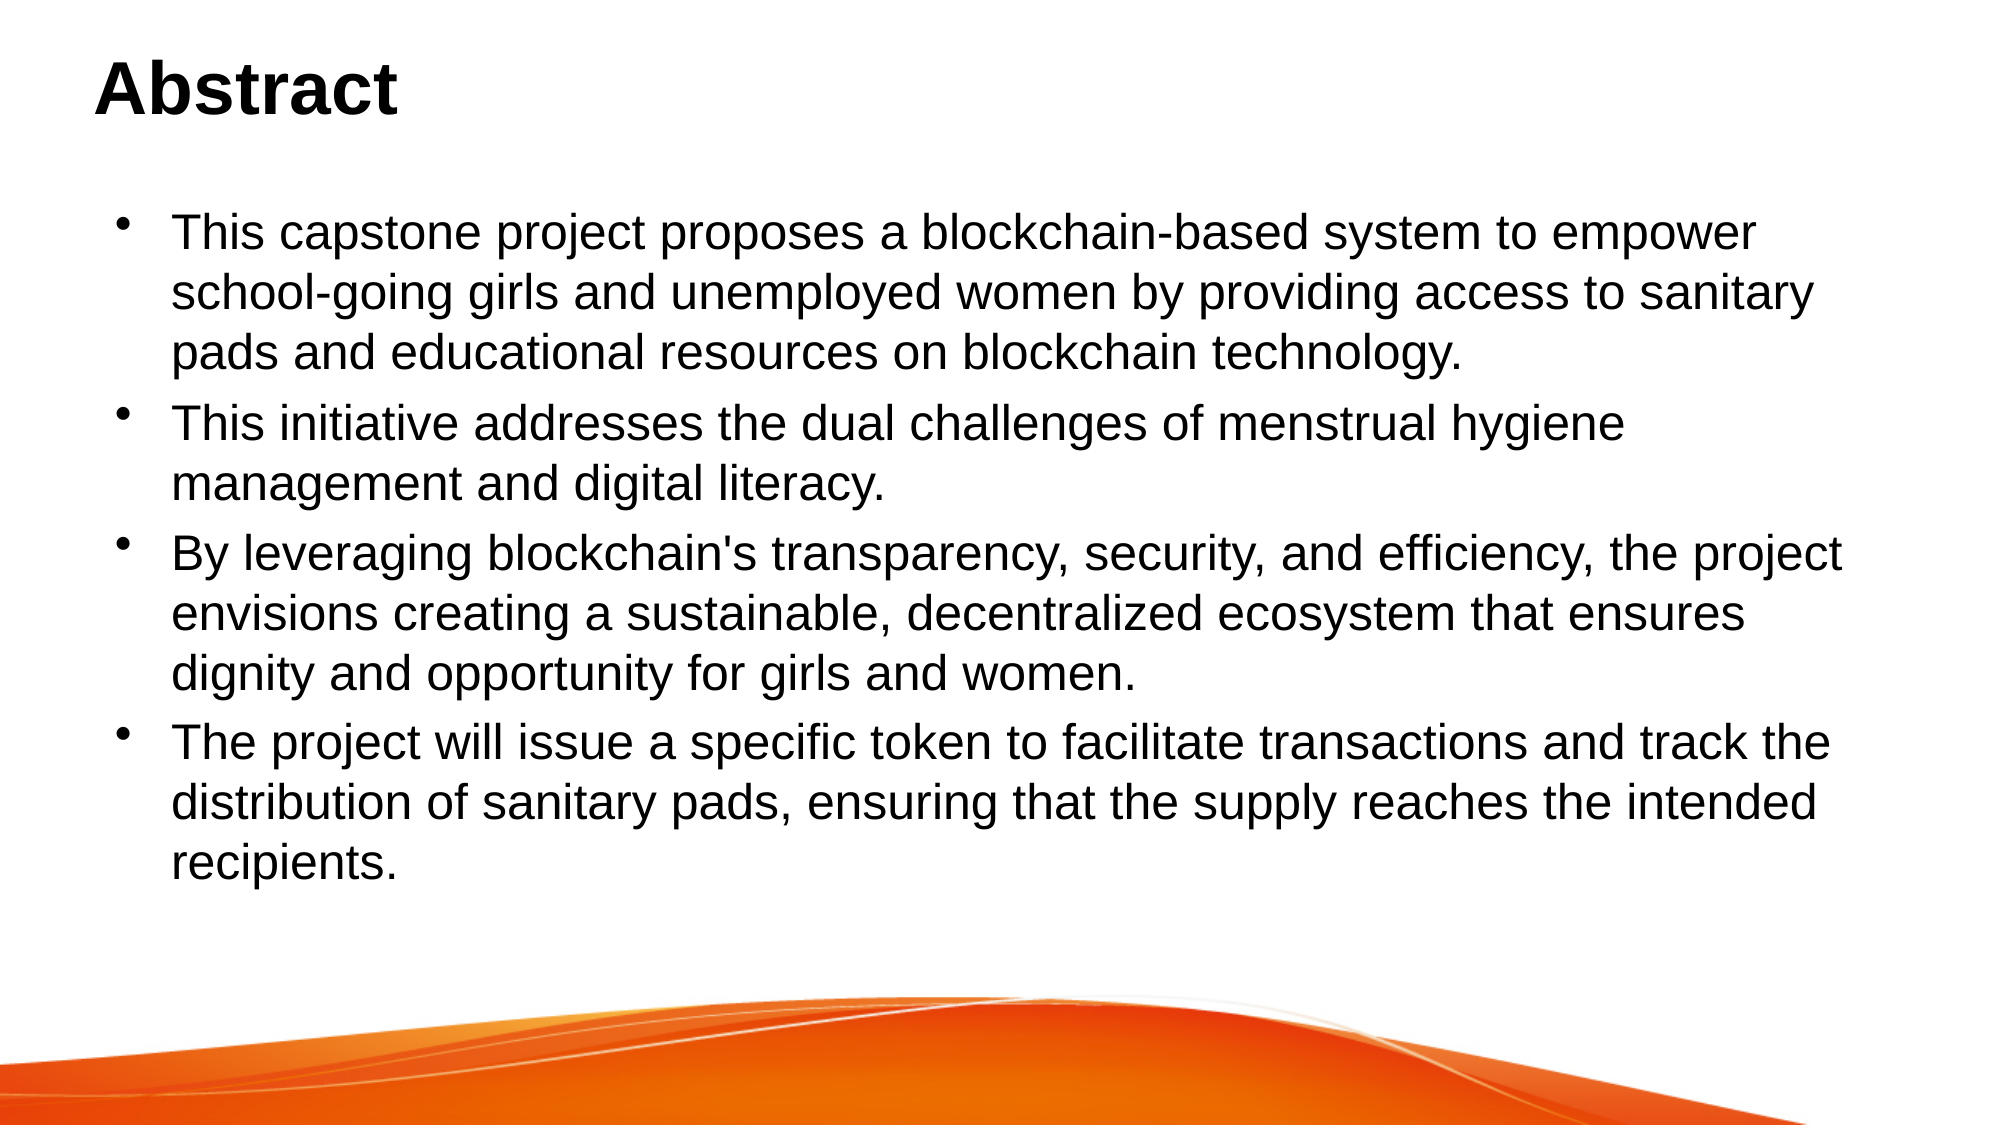

# Abstract
This capstone project proposes a blockchain-based system to empower school-going girls and unemployed women by providing access to sanitary pads and educational resources on blockchain technology.
This initiative addresses the dual challenges of menstrual hygiene management and digital literacy.
By leveraging blockchain's transparency, security, and efficiency, the project envisions creating a sustainable, decentralized ecosystem that ensures dignity and opportunity for girls and women.
The project will issue a specific token to facilitate transactions and track the distribution of sanitary pads, ensuring that the supply reaches the intended recipients.